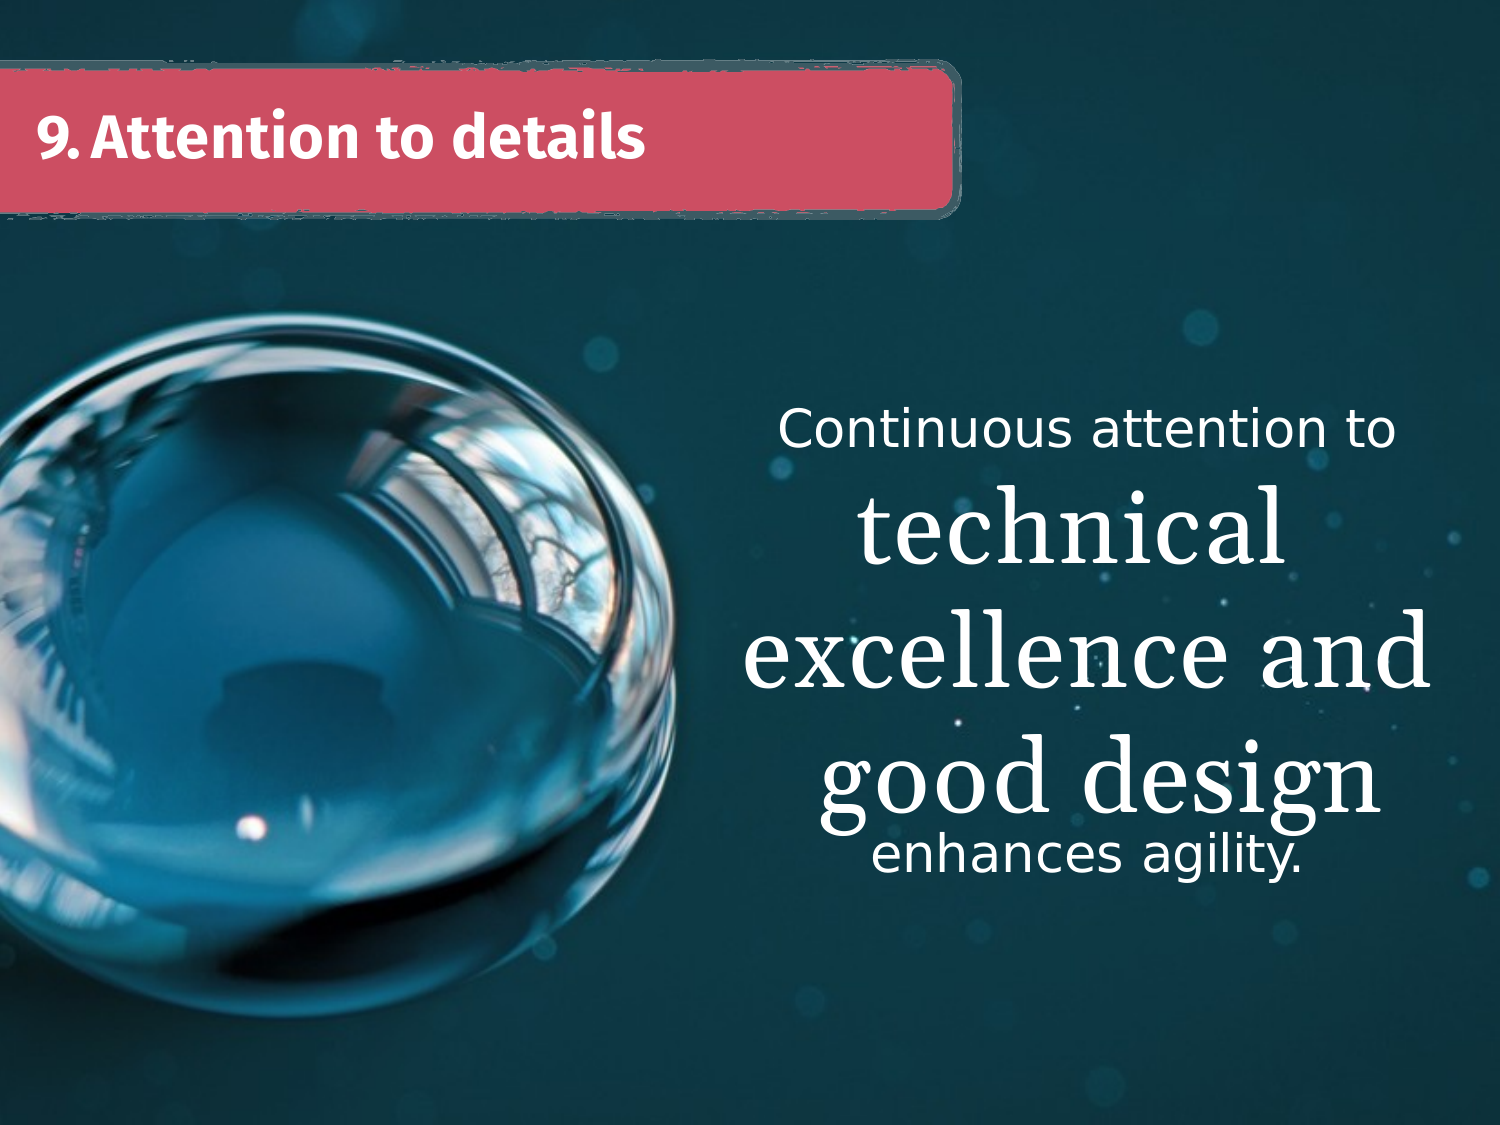

# 9. Attention to details
Continuous attention to
technical  excellence and  good design
enhances agility.